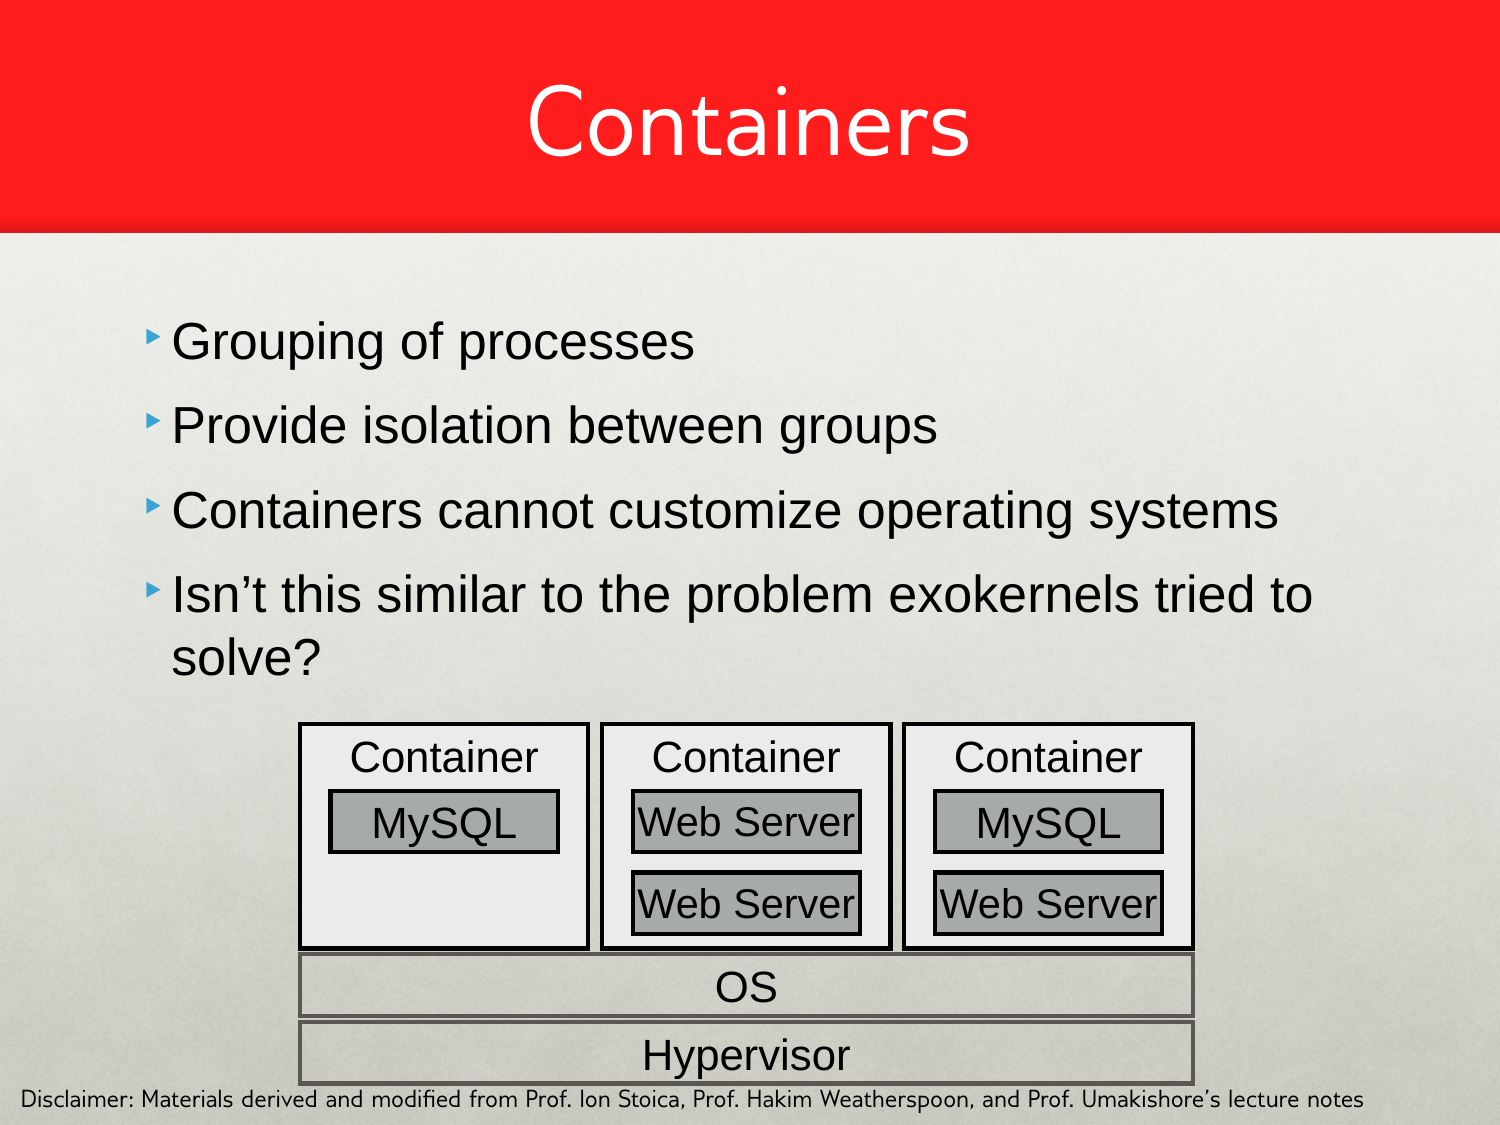

# Containers
Grouping of processes
Provide isolation between groups
Containers cannot customize operating systems
Isn’t this similar to the problem exokernels tried to solve?
Container
Container
Container
MySQL
Web Server
MySQL
Web Server
Web Server
OS
Hypervisor
Disclaimer: Materials derived and modified from Prof. Ion Stoica, Prof. Hakim Weatherspoon, and Prof. Umakishore’s lecture notes